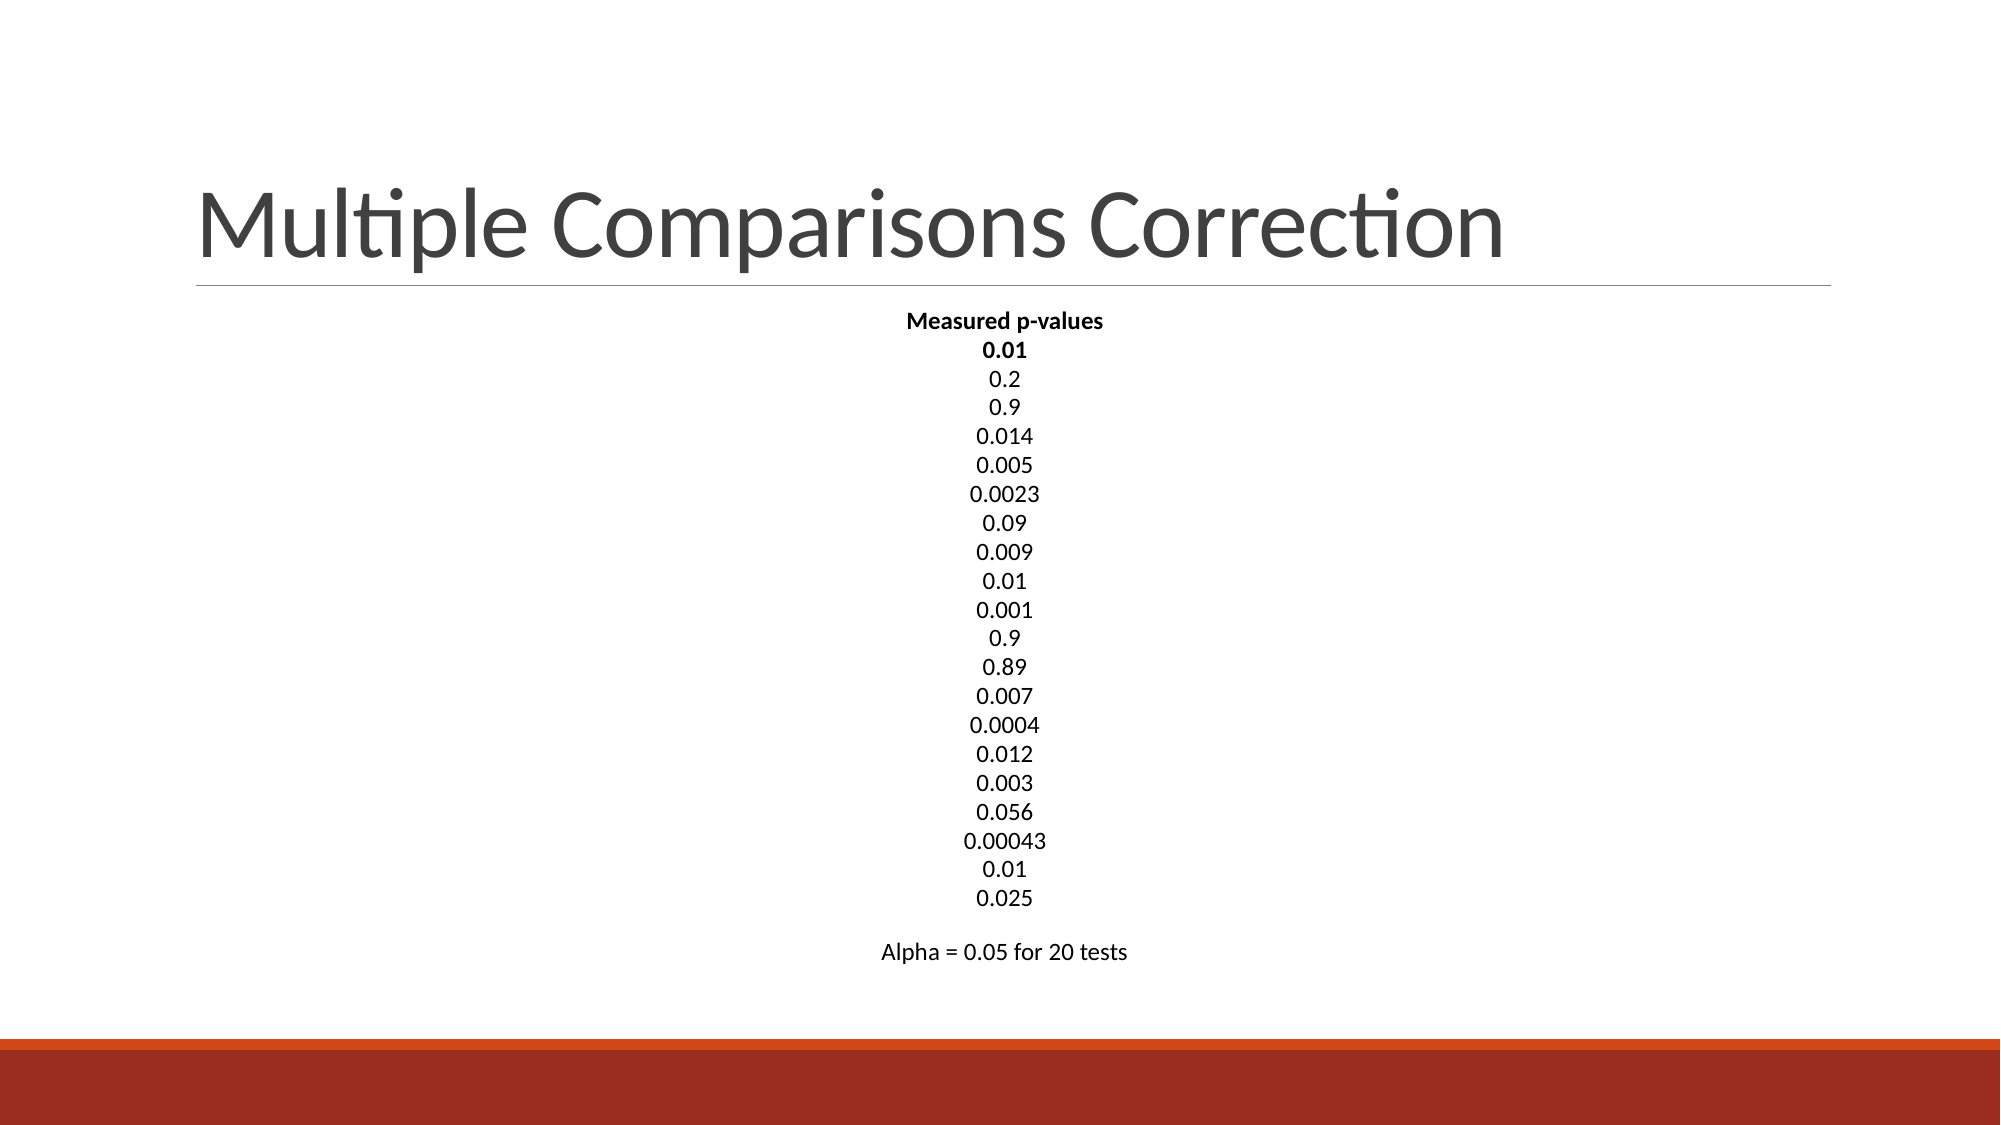

# Multiple Comparisons Correction
| Measured p-values |
| --- |
| 0.01 |
| 0.2 |
| 0.9 |
| 0.014 |
| 0.005 |
| 0.0023 |
| 0.09 |
| 0.009 |
| 0.01 |
| 0.001 |
| 0.9 |
| 0.89 |
| 0.007 |
| 0.0004 |
| 0.012 |
| 0.003 |
| 0.056 |
| 0.00043 |
| 0.01 |
| 0.025 |
| Alpha = 0.05 for 20 tests |